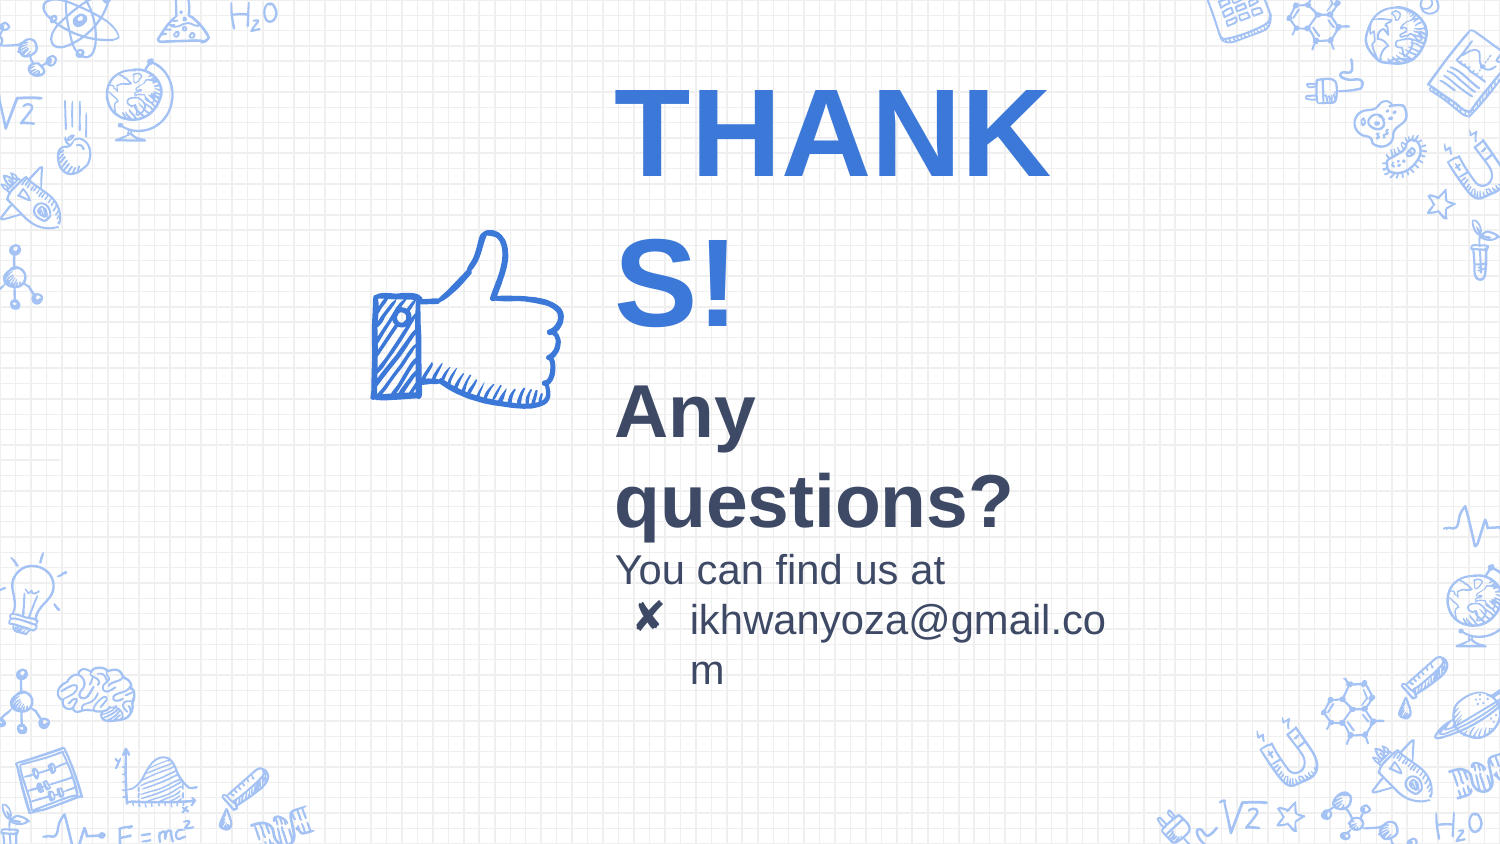

THANKS!

Any questions?
You can find us at
ikhwanyoza@gmail.com